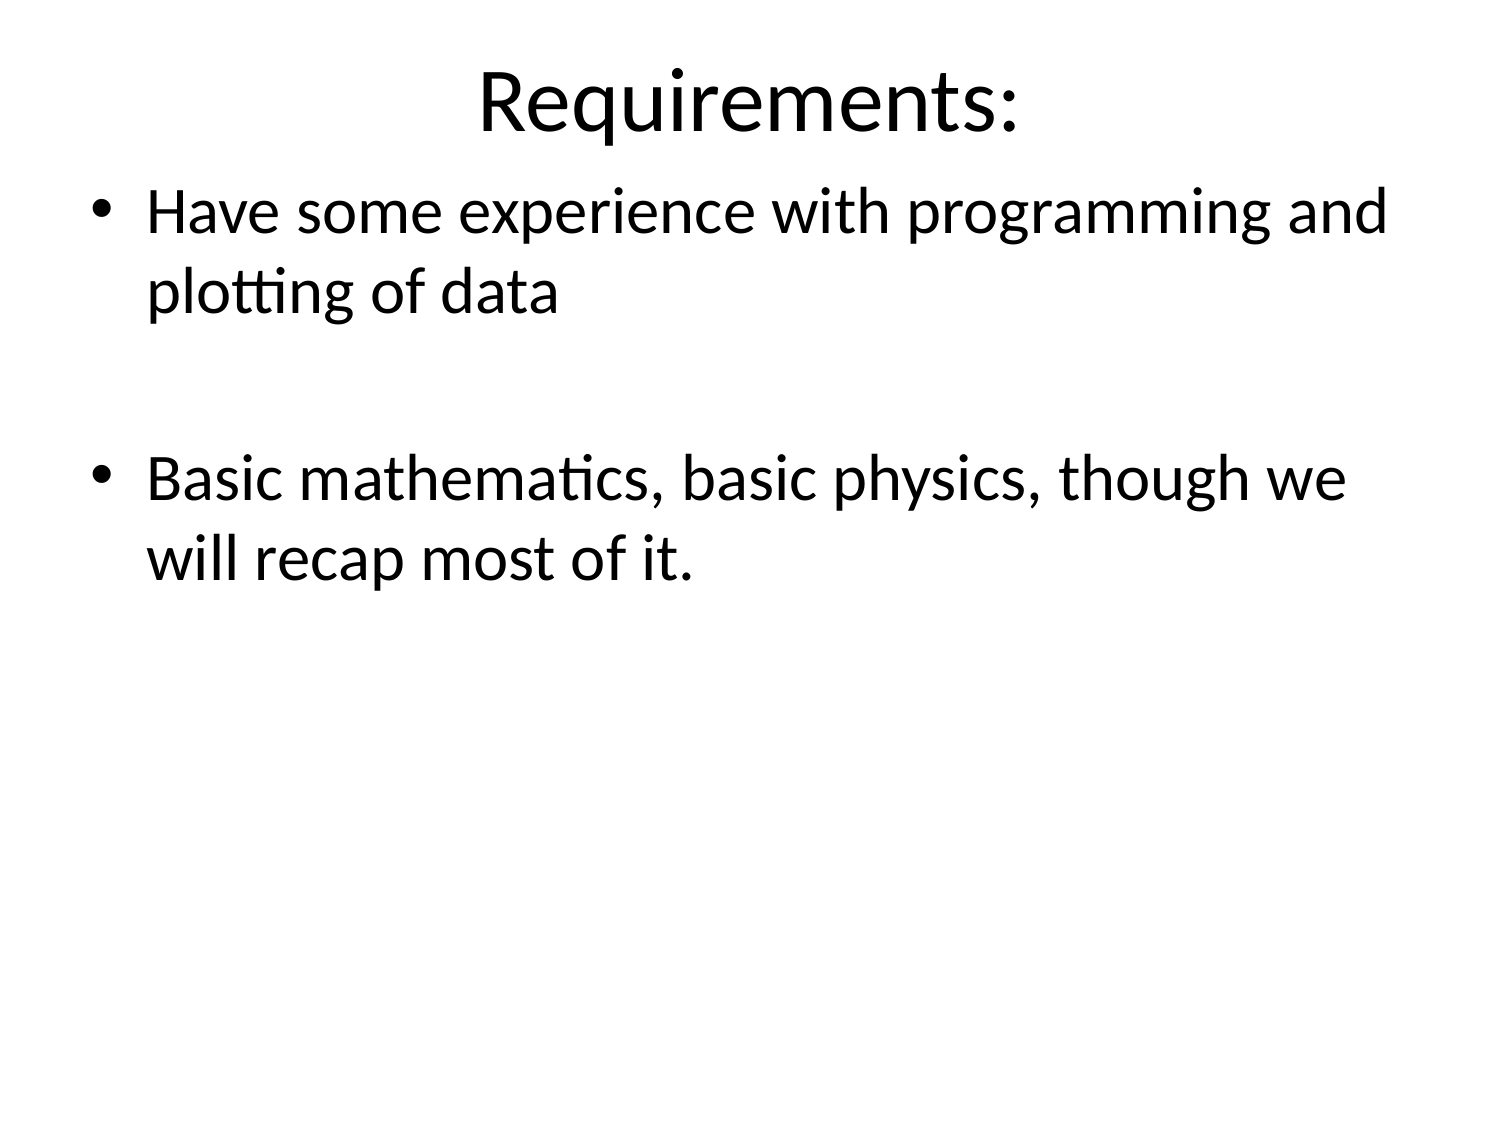

# Requirements:
Have some experience with programming and plotting of data

Basic mathematics, basic physics, though we will recap most of it.